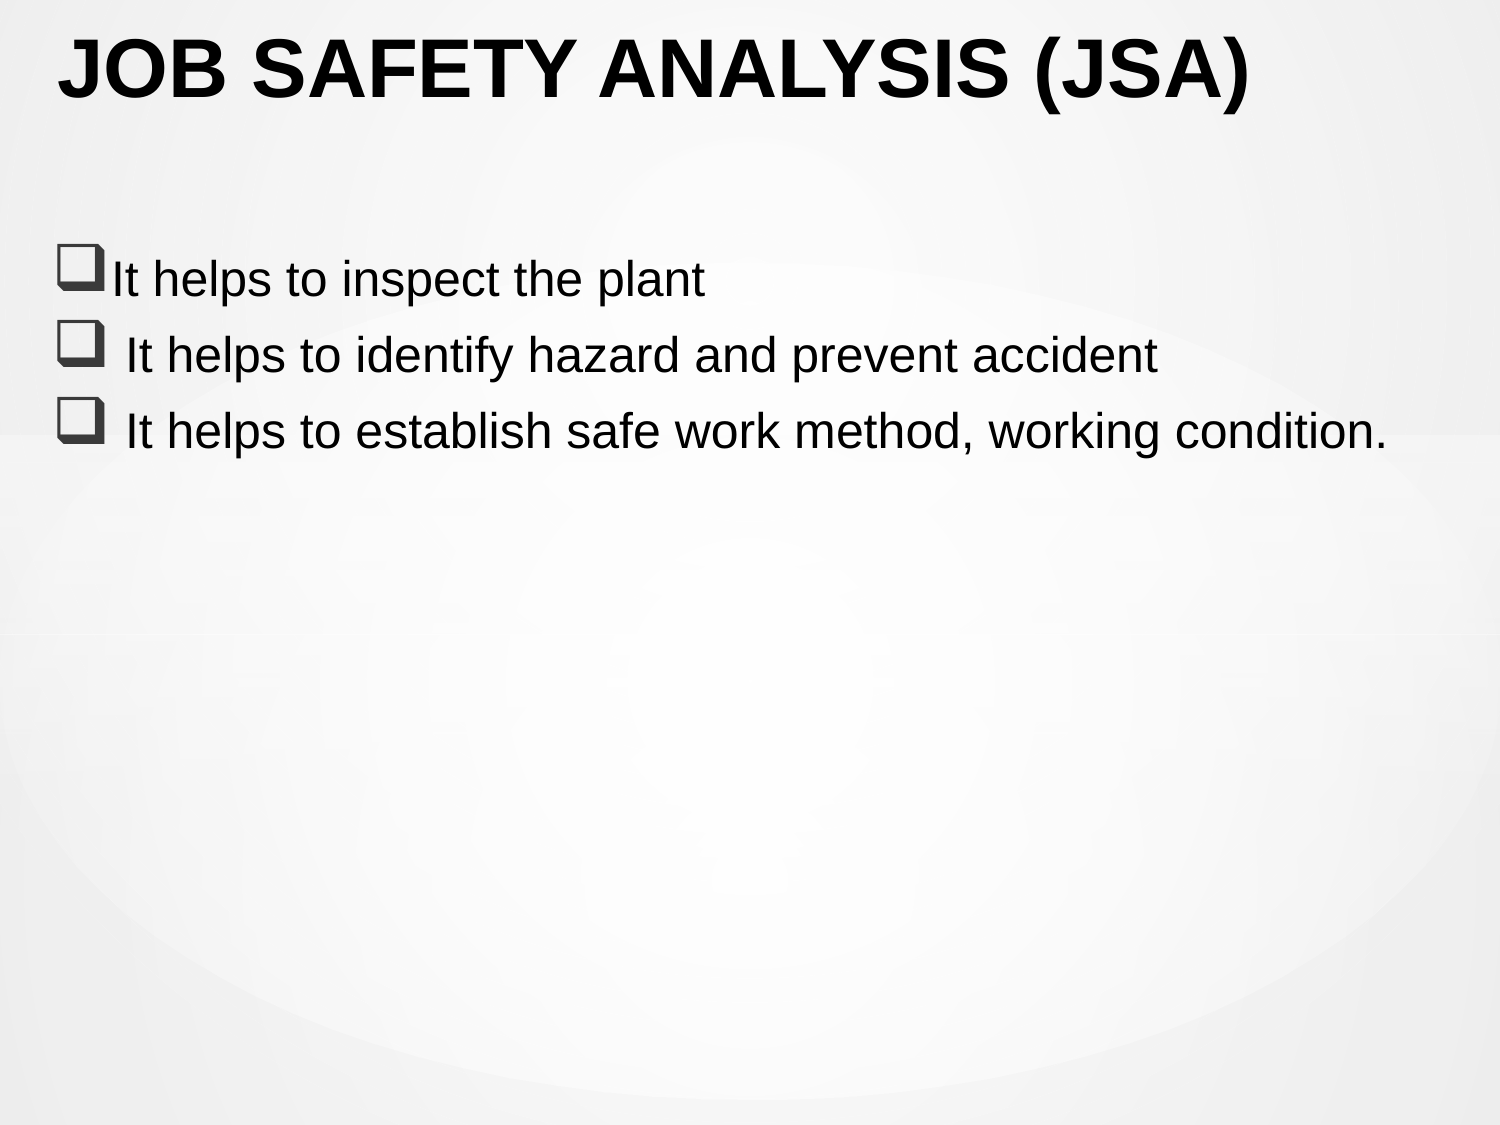

# JOB SAFETY ANALYSIS (JSA)

It helps to inspect the plant
 It helps to identify hazard and prevent accident
 It helps to establish safe work method, working condition.